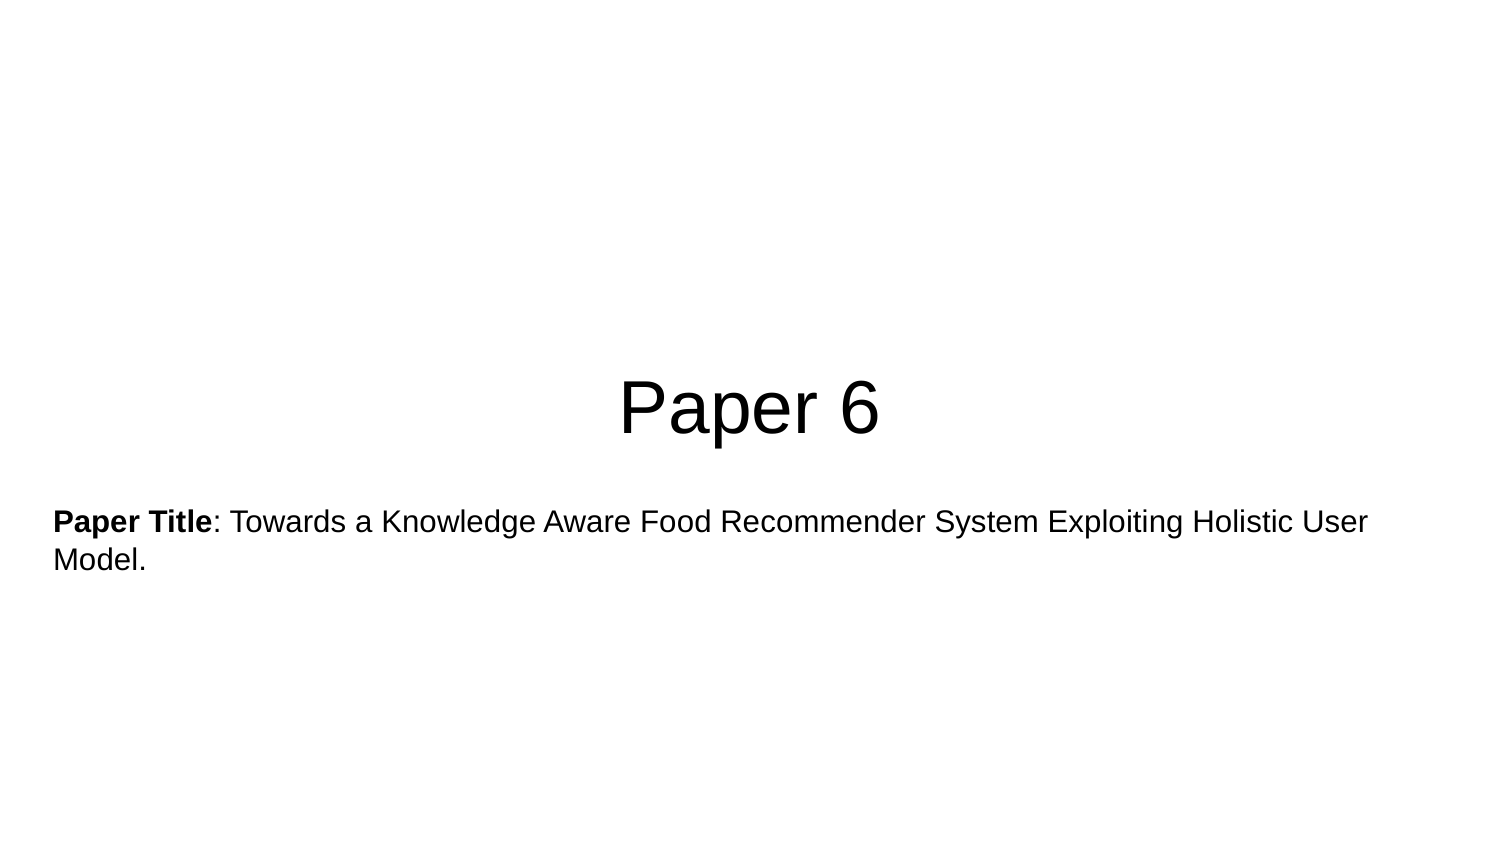

# Paper 6
Paper Title: Towards a Knowledge Aware Food Recommender System Exploiting Holistic User Model.